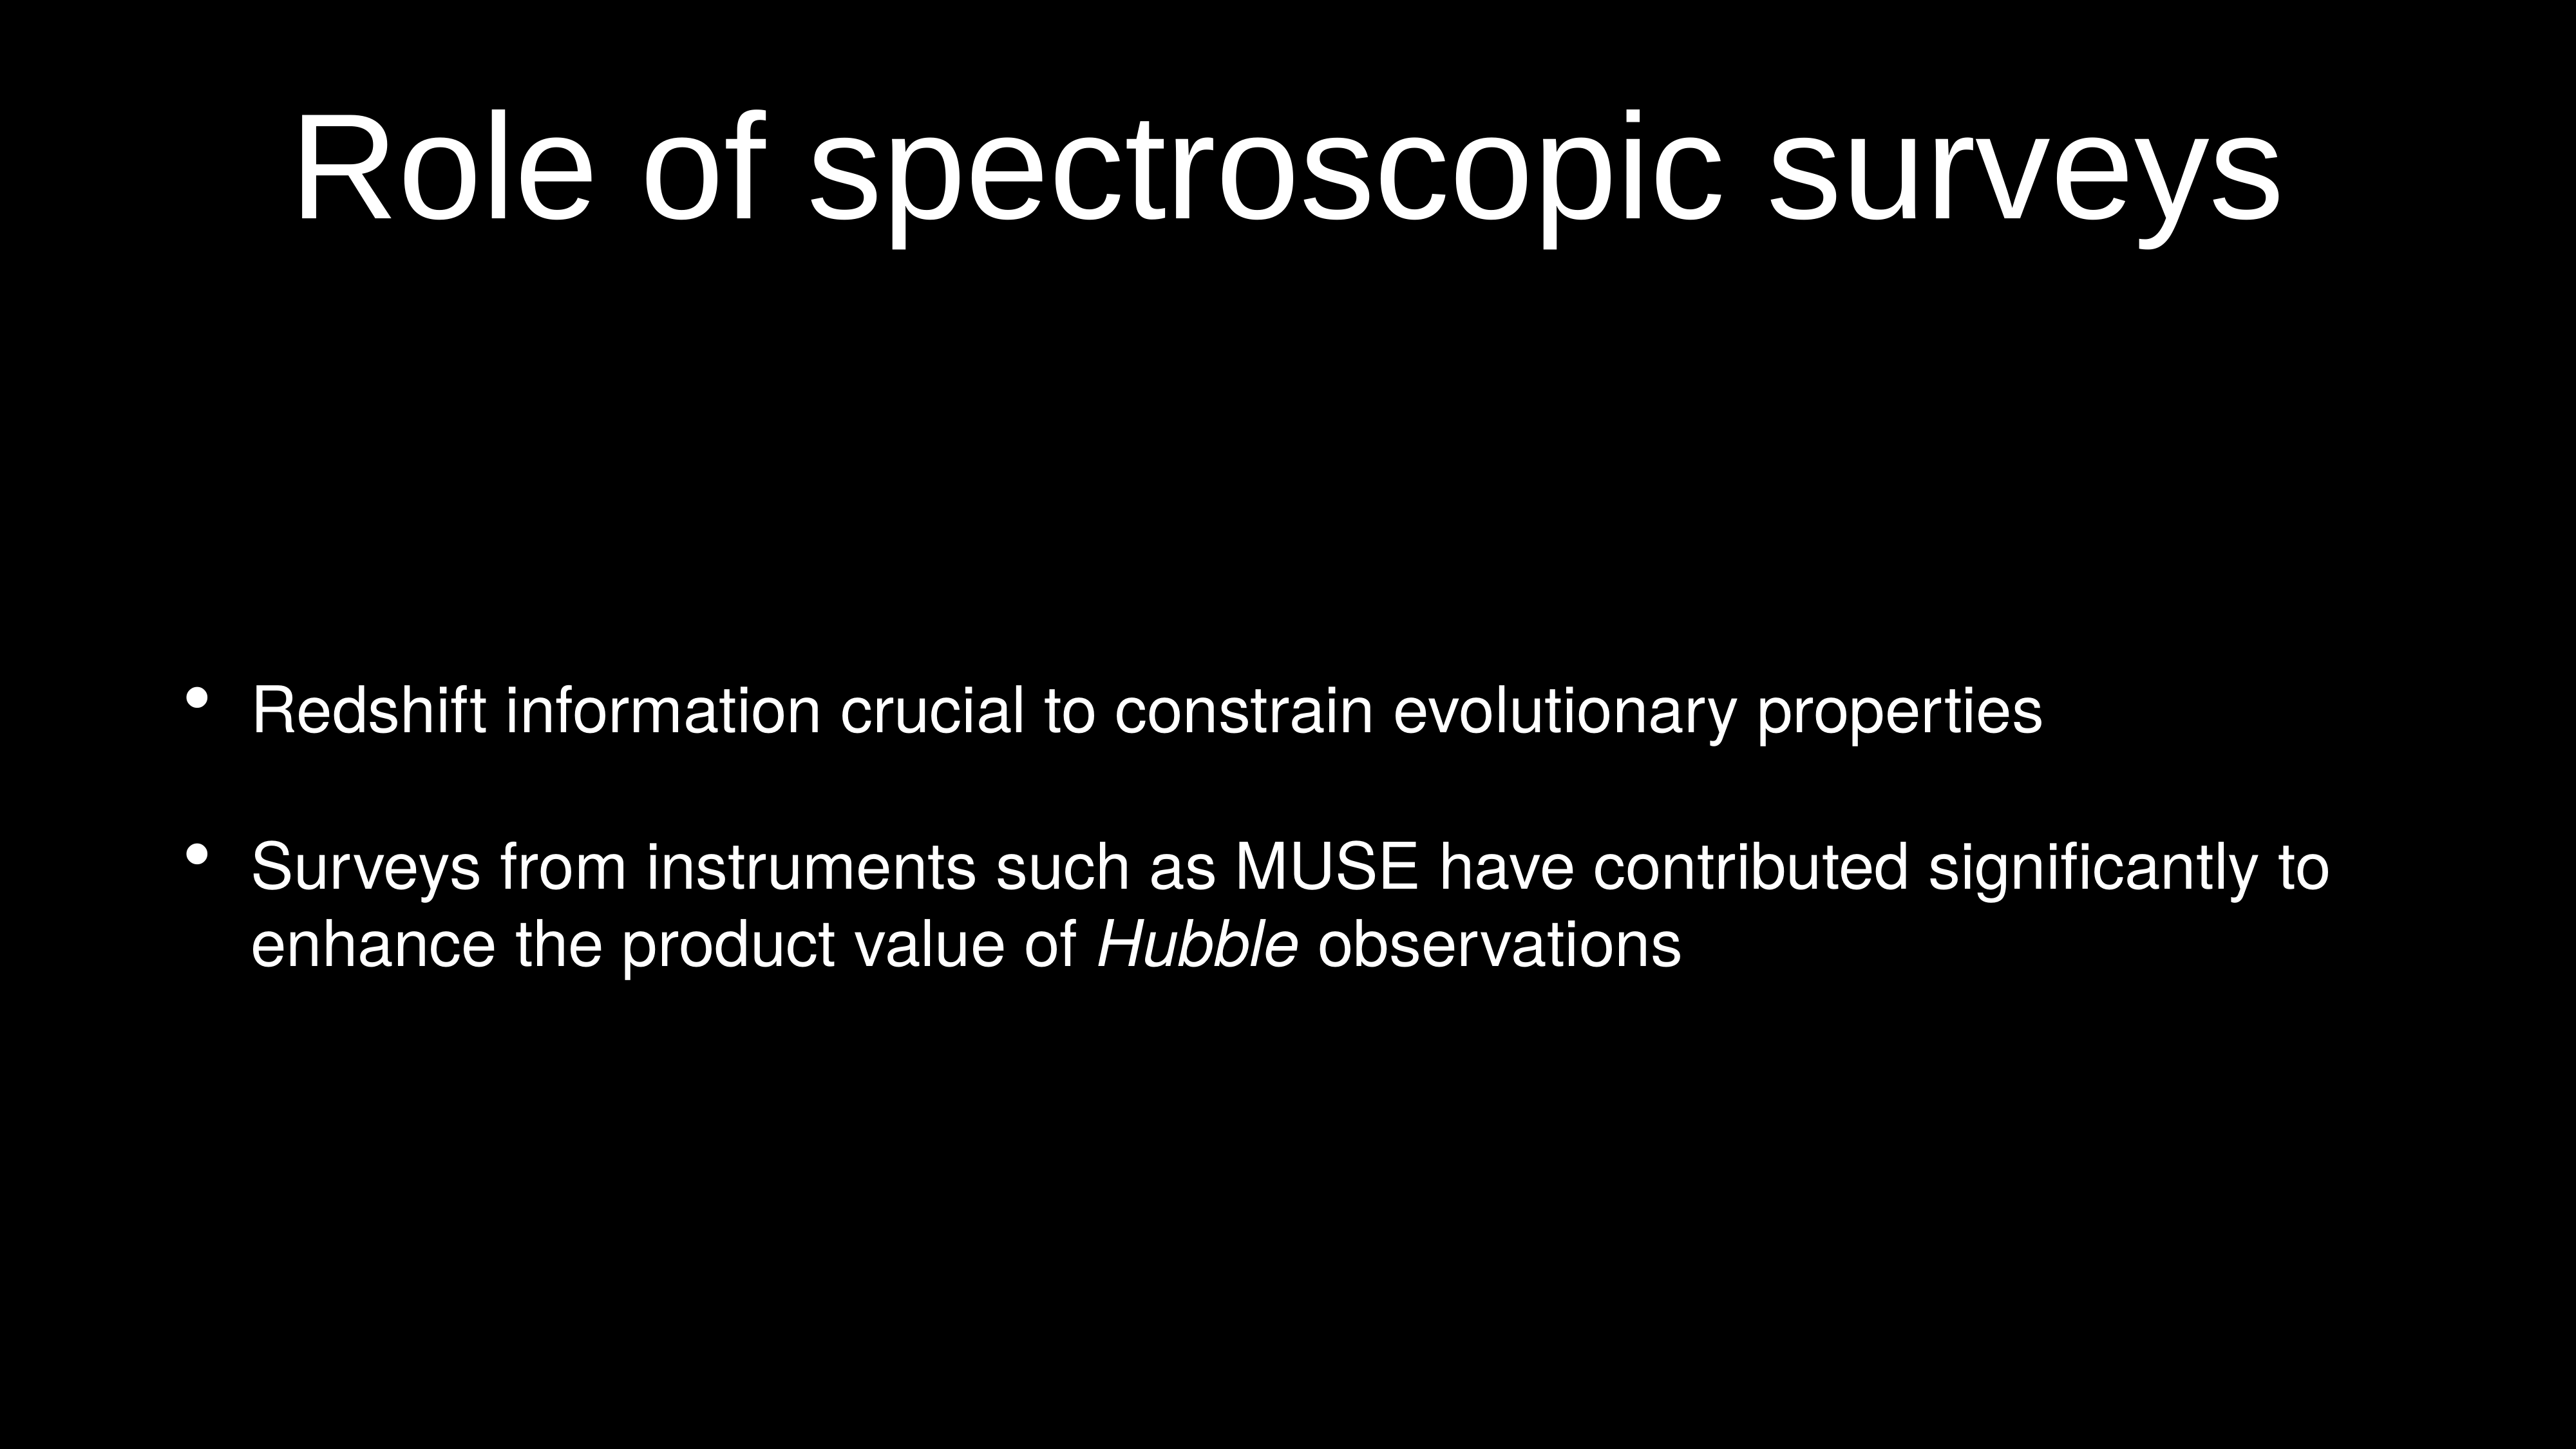

# Role of spectroscopic surveys
Redshift information crucial to constrain evolutionary properties
Surveys from instruments such as MUSE have contributed significantly to enhance the product value of Hubble observations